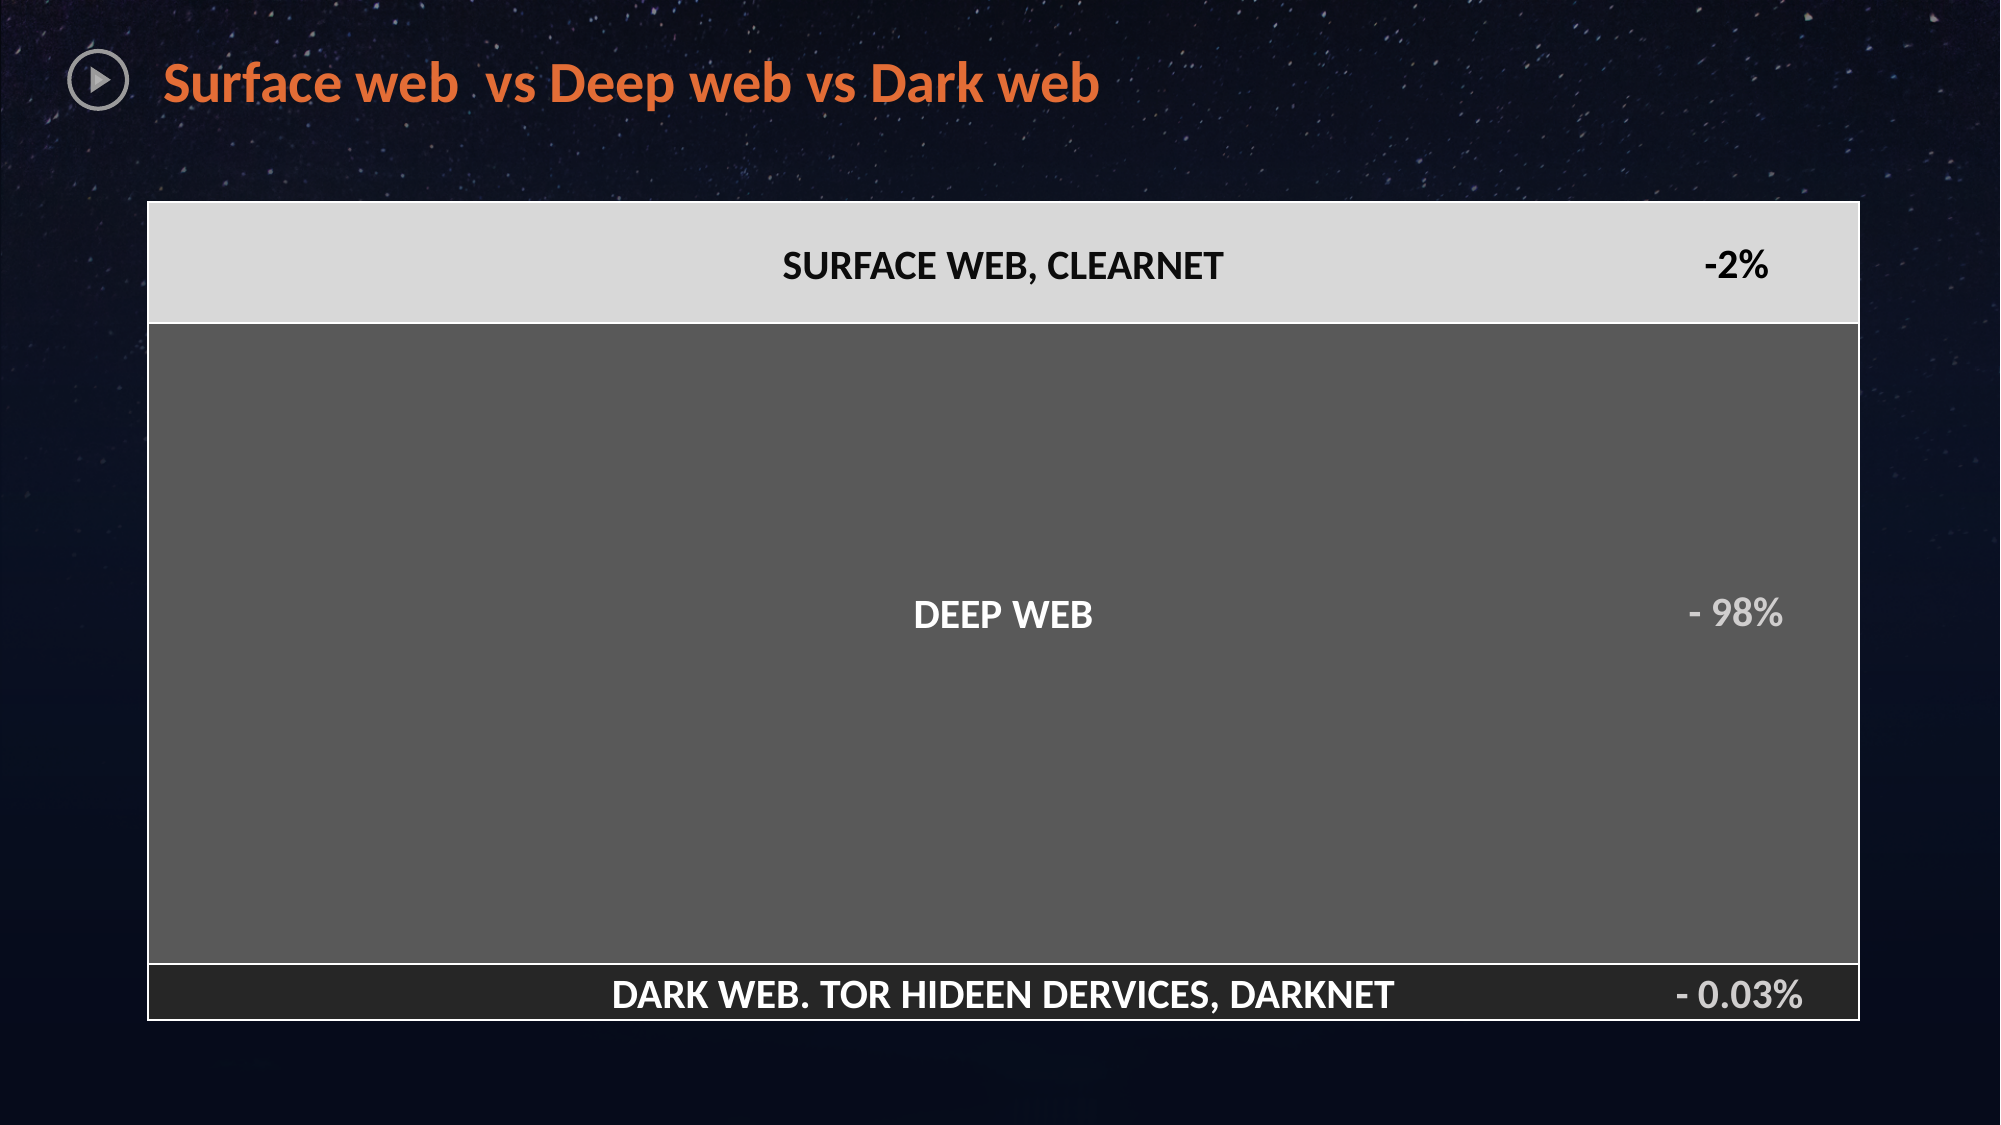

Surface web  vs Deep web vs Dark web

DEEP WEB
SURFACE WEB, CLEARNET

-2%
- 98%
DARK WEB. TOR HIDEEN DERVICES, DARKNET
- 0.03%